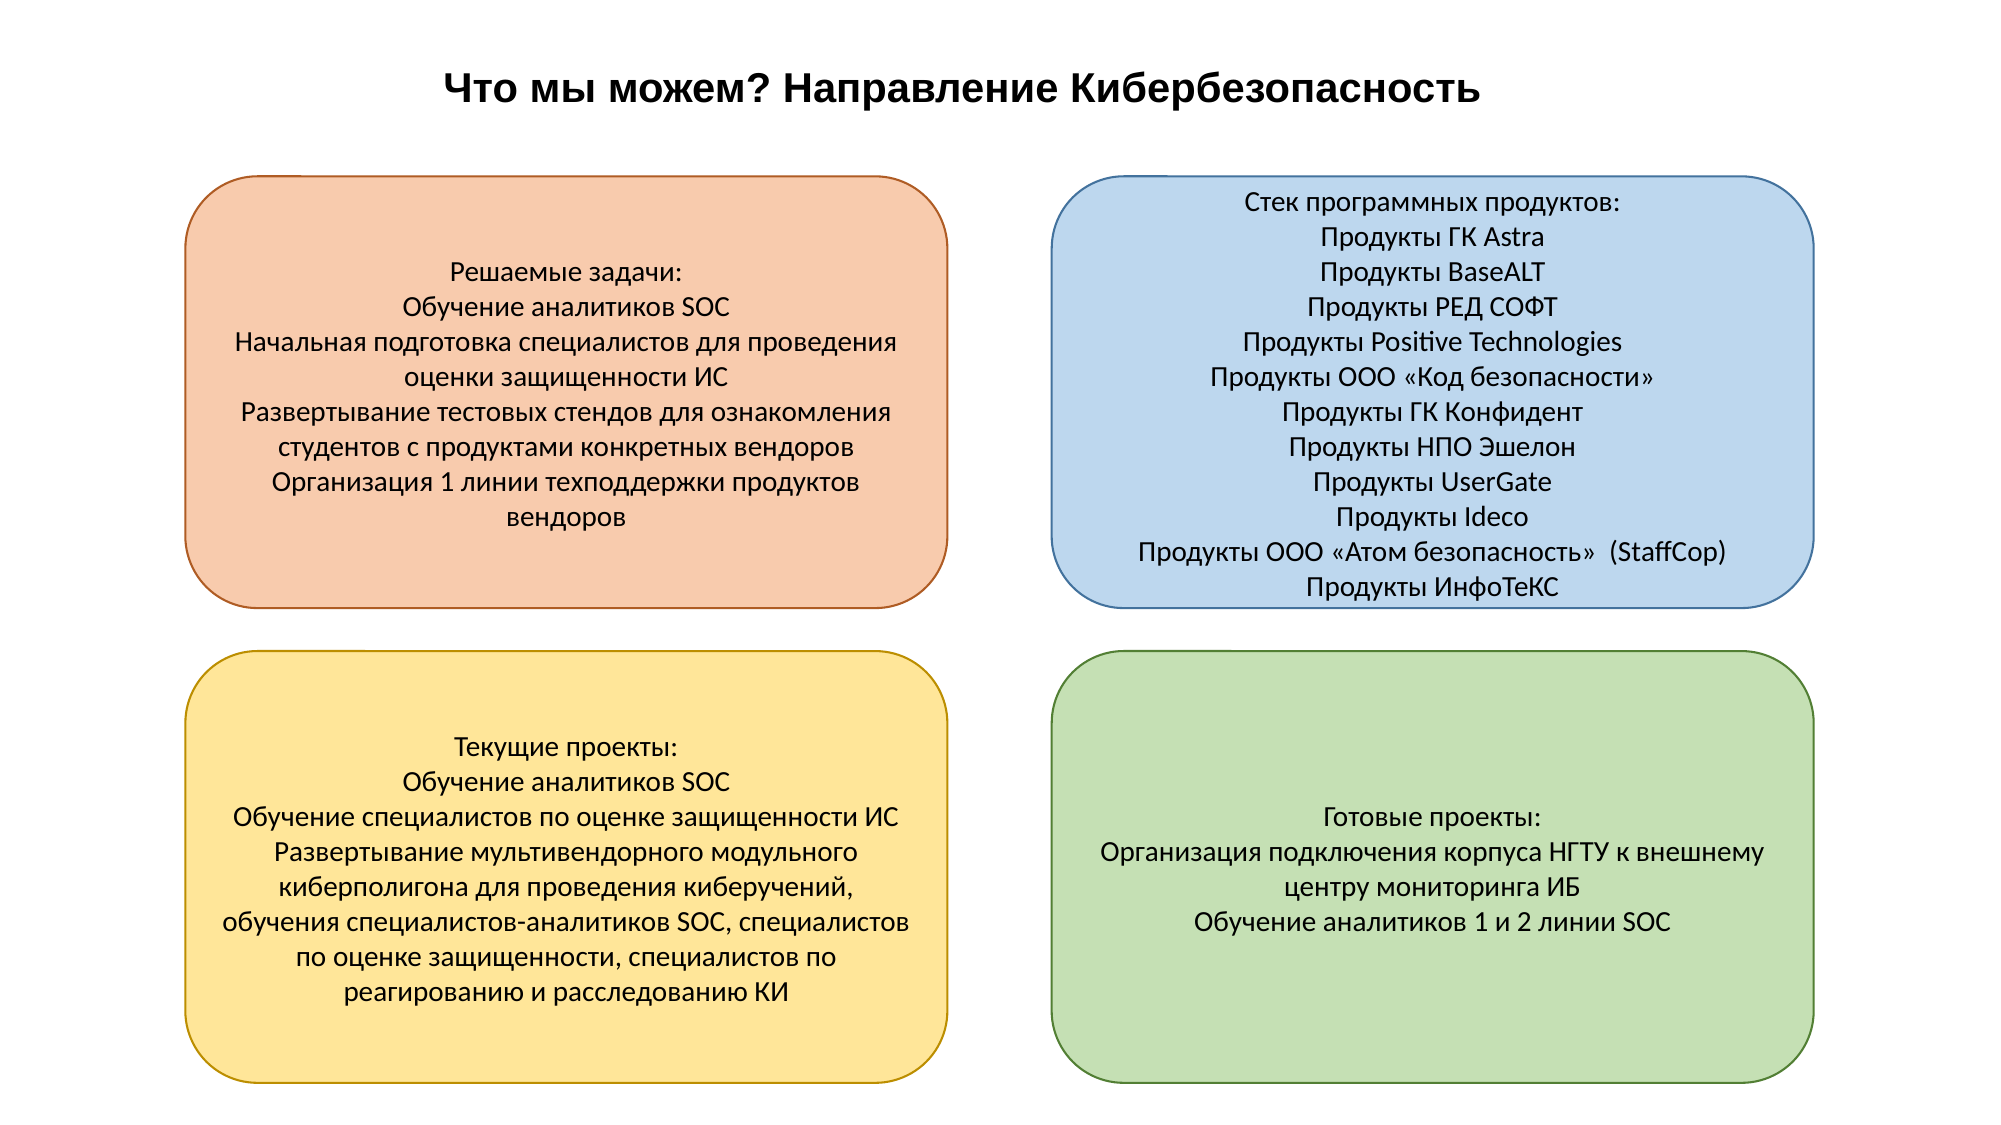

Что мы можем? Направление Кибербезопасность
Решаемые задачи:
Обучение аналитиков SOC
Начальная подготовка специалистов для проведения оценки защищенности ИС
Развертывание тестовых стендов для ознакомления студентов с продуктами конкретных вендоров
Организация 1 линии техподдержки продуктов вендоров
Стек программных продуктов:
Продукты ГК Astra
Продукты BaseALT
Продукты РЕД СОФТ
Продукты Positive Technologies
Продукты ООО «Код безопасности»
Продукты ГК Конфидент
Продукты НПО Эшелон
Продукты UserGate
Продукты Ideco
Продукты ООО «Атом безопасность»  (StaffCop)
Продукты ИнфоТеКС
Текущие проекты:
Обучение аналитиков SOC
Обучение специалистов по оценке защищенности ИС
Развертывание мультивендорного модульного киберполигона для проведения киберучений, обучения специалистов-аналитиков SOC, специалистов по оценке защищенности, специалистов по реагированию и расследованию КИ
Готовые проекты:
Организация подключения корпуса НГТУ к внешнему центру мониторинга ИБ
Обучение аналитиков 1 и 2 линии SOC